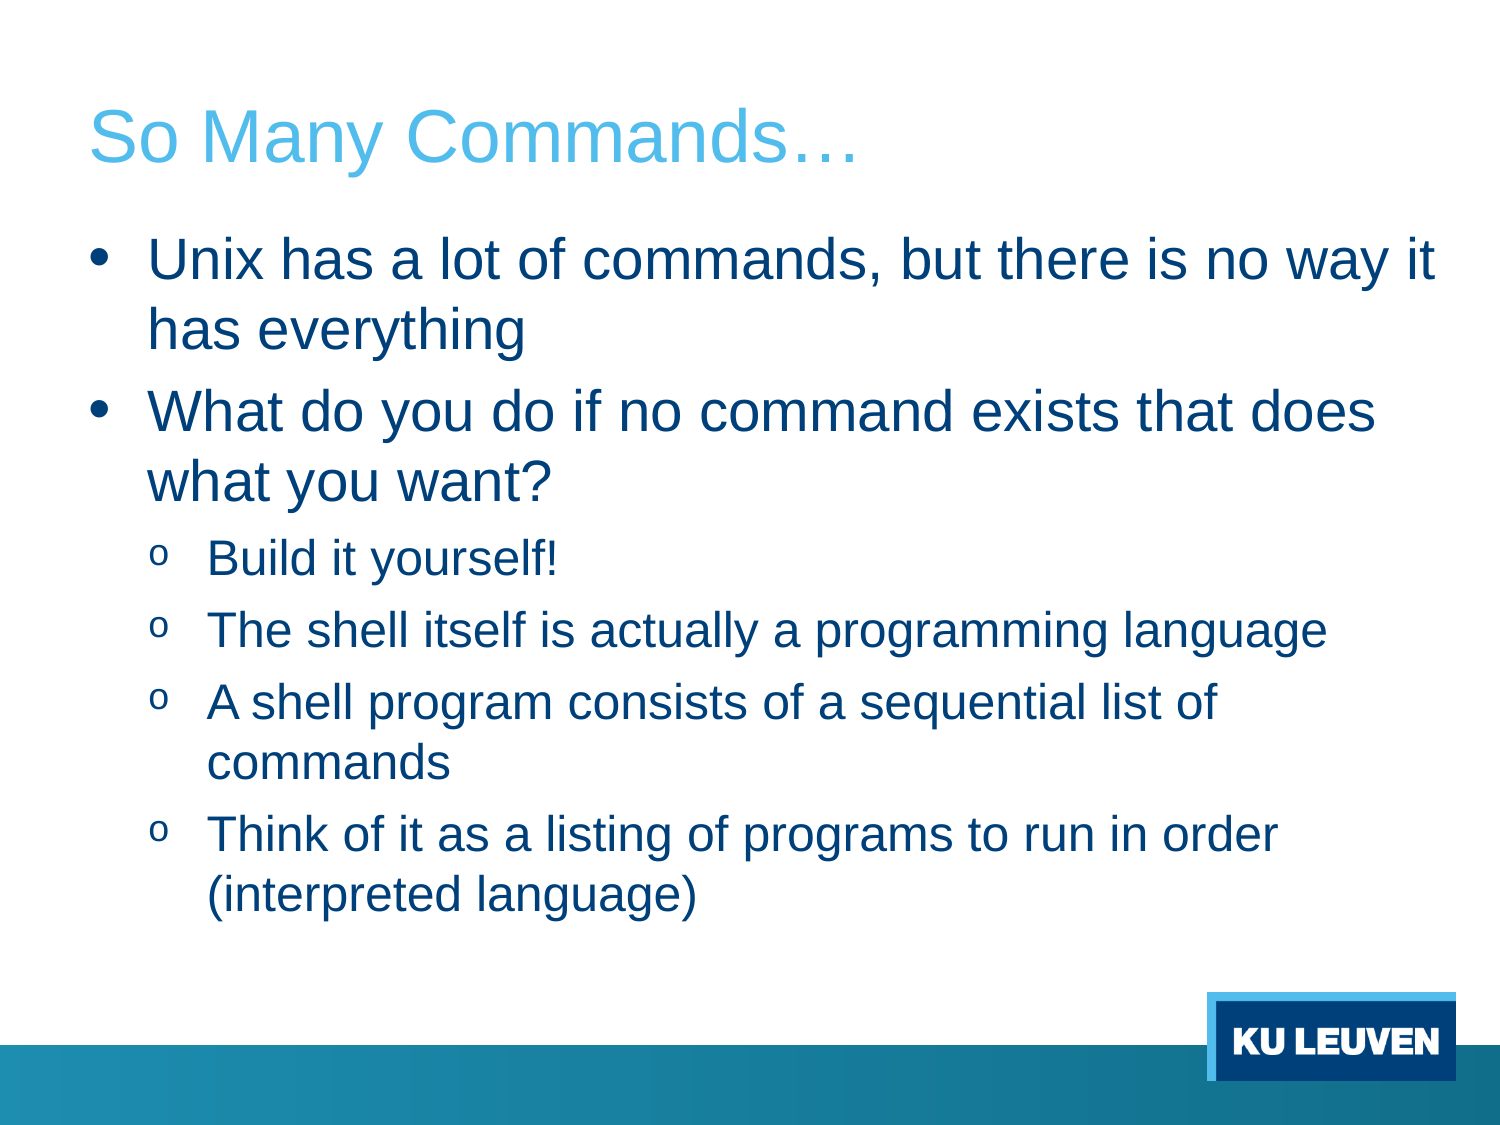

# So Many Commands…
Unix has a lot of commands, but there is no way it has everything
What do you do if no command exists that does what you want?
Build it yourself!
The shell itself is actually a programming language
A shell program consists of a sequential list of commands
Think of it as a listing of programs to run in order (interpreted language)